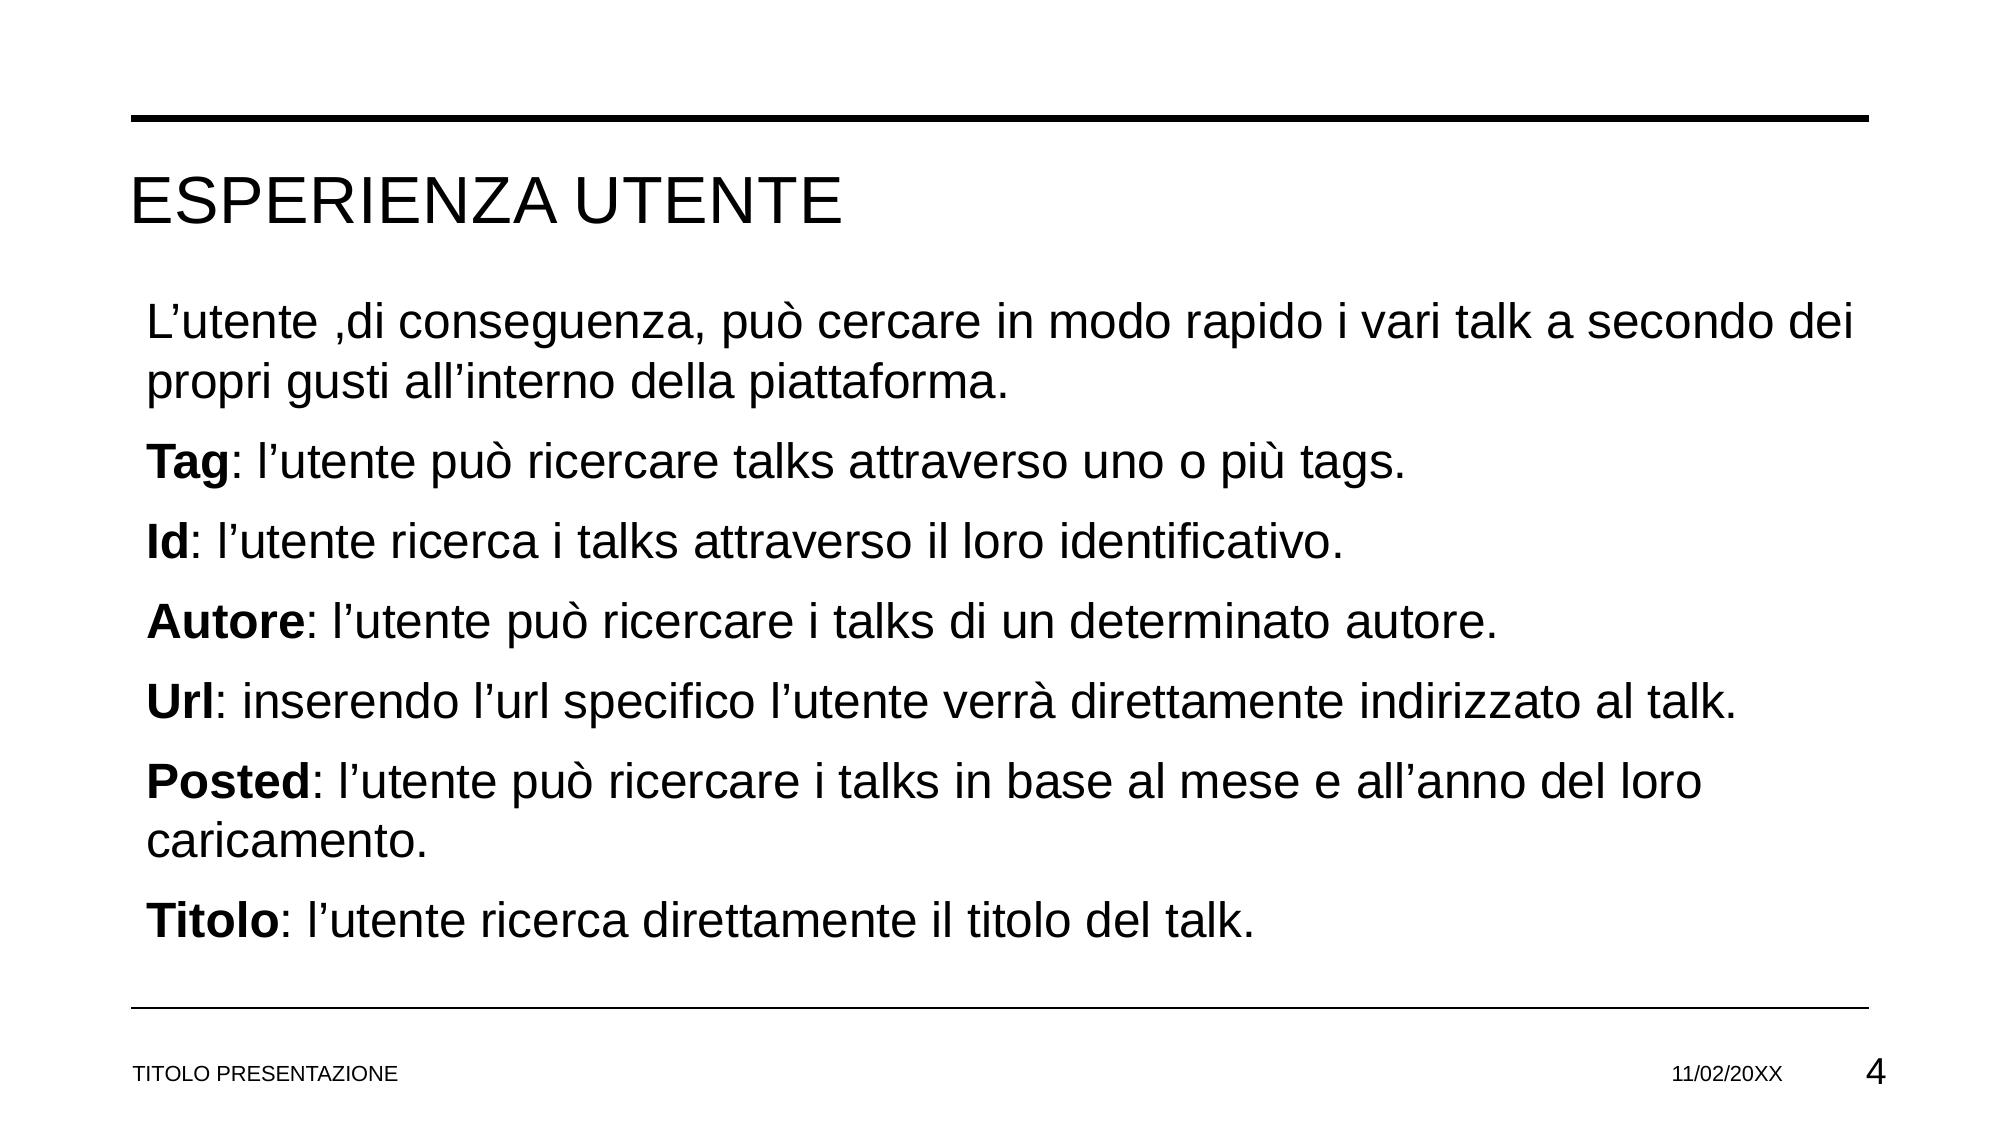

# Esperienza utente
L’utente ,di conseguenza, può cercare in modo rapido i vari talk a secondo dei propri gusti all’interno della piattaforma.
Tag: l’utente può ricercare talks attraverso uno o più tags.
Id: l’utente ricerca i talks attraverso il loro identificativo.
Autore: l’utente può ricercare i talks di un determinato autore.
Url: inserendo l’url specifico l’utente verrà direttamente indirizzato al talk.
Posted: l’utente può ricercare i talks in base al mese e all’anno del loro caricamento.
Titolo: l’utente ricerca direttamente il titolo del talk.

TITOLO PRESENTAZIONE
11/02/20XX
4